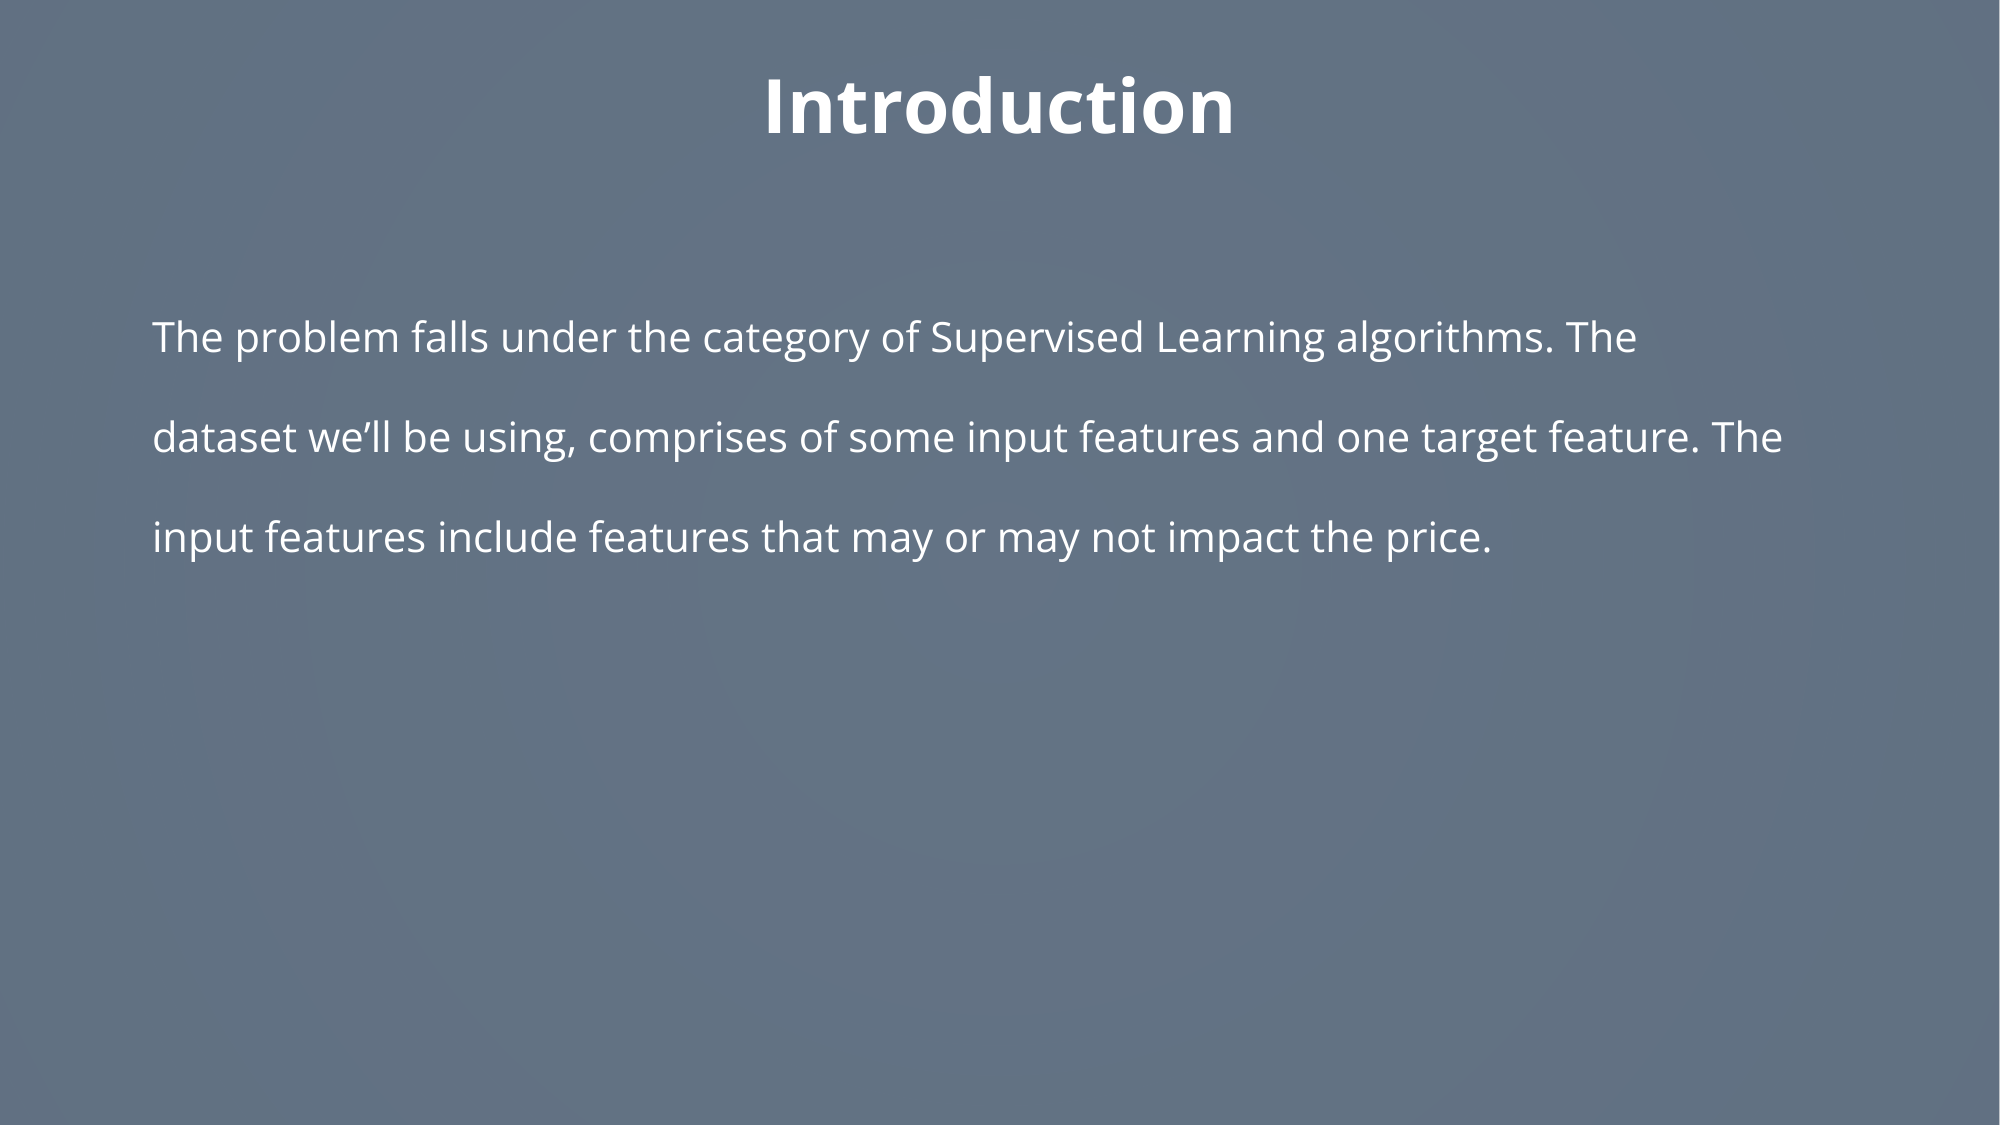

# Introduction
The problem falls under the category of Supervised Learning algorithms. The

dataset we’ll be using, comprises of some input features and one target feature. The

input features include features that may or may not impact the price.